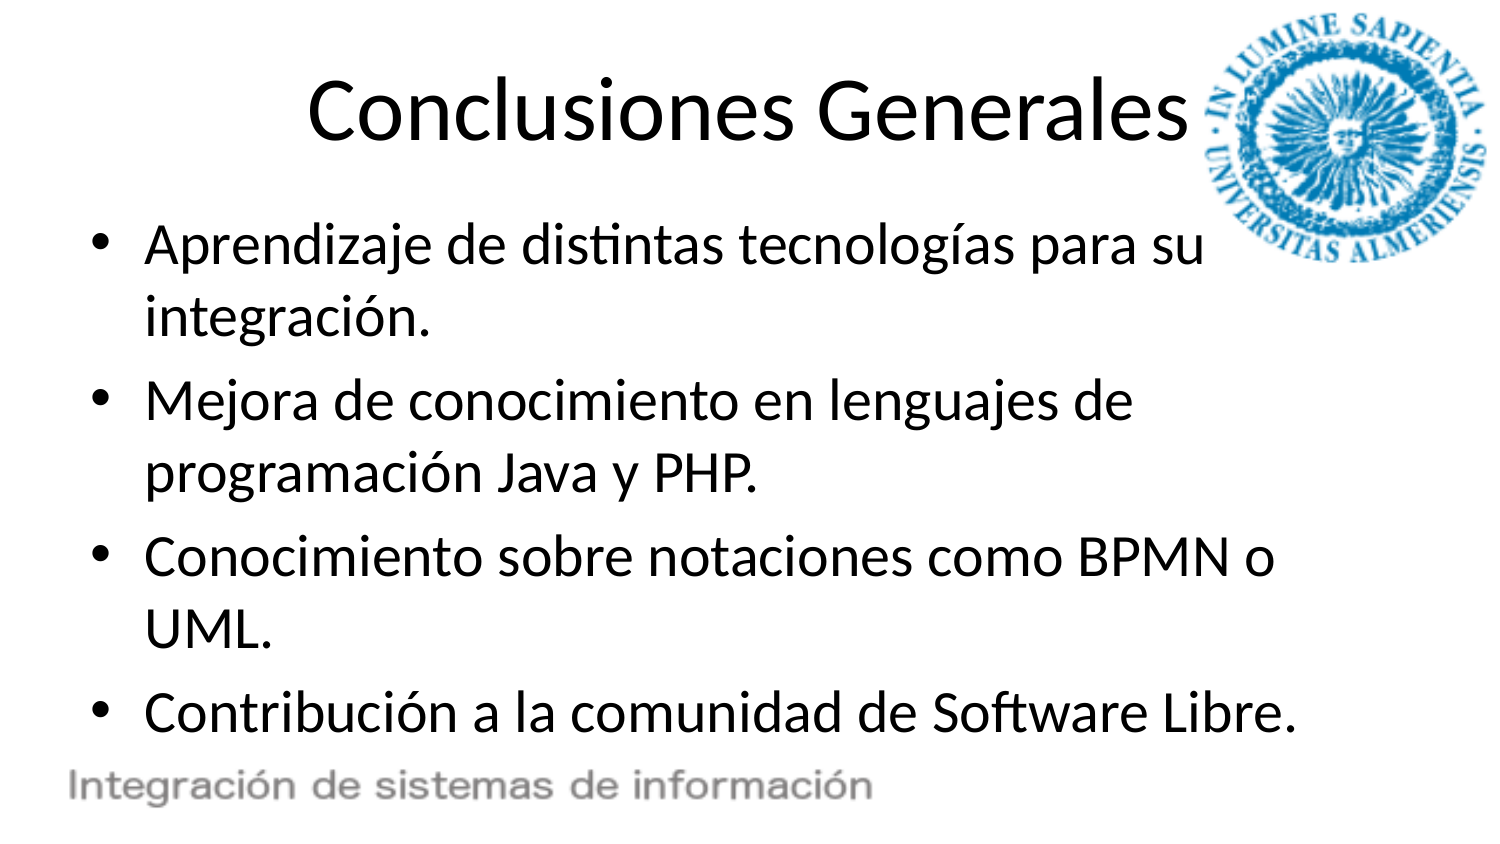

# Conclusiones Generales
Aprendizaje de distintas tecnologías para su integración.
Mejora de conocimiento en lenguajes de programación Java y PHP.
Conocimiento sobre notaciones como BPMN o UML.
Contribución a la comunidad de Software Libre.